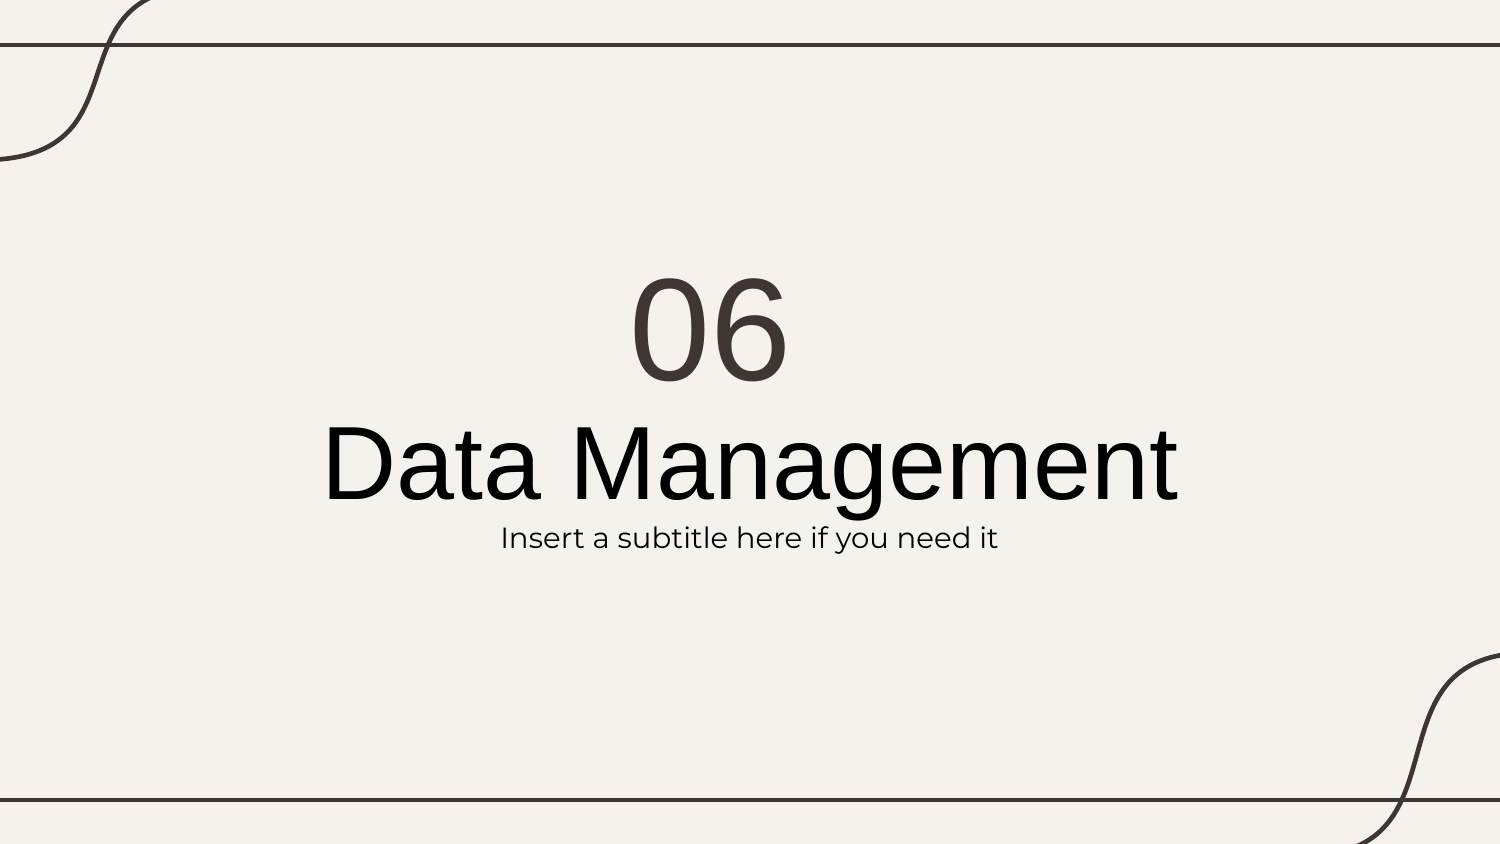

06
# Data Management
Insert a subtitle here if you need it